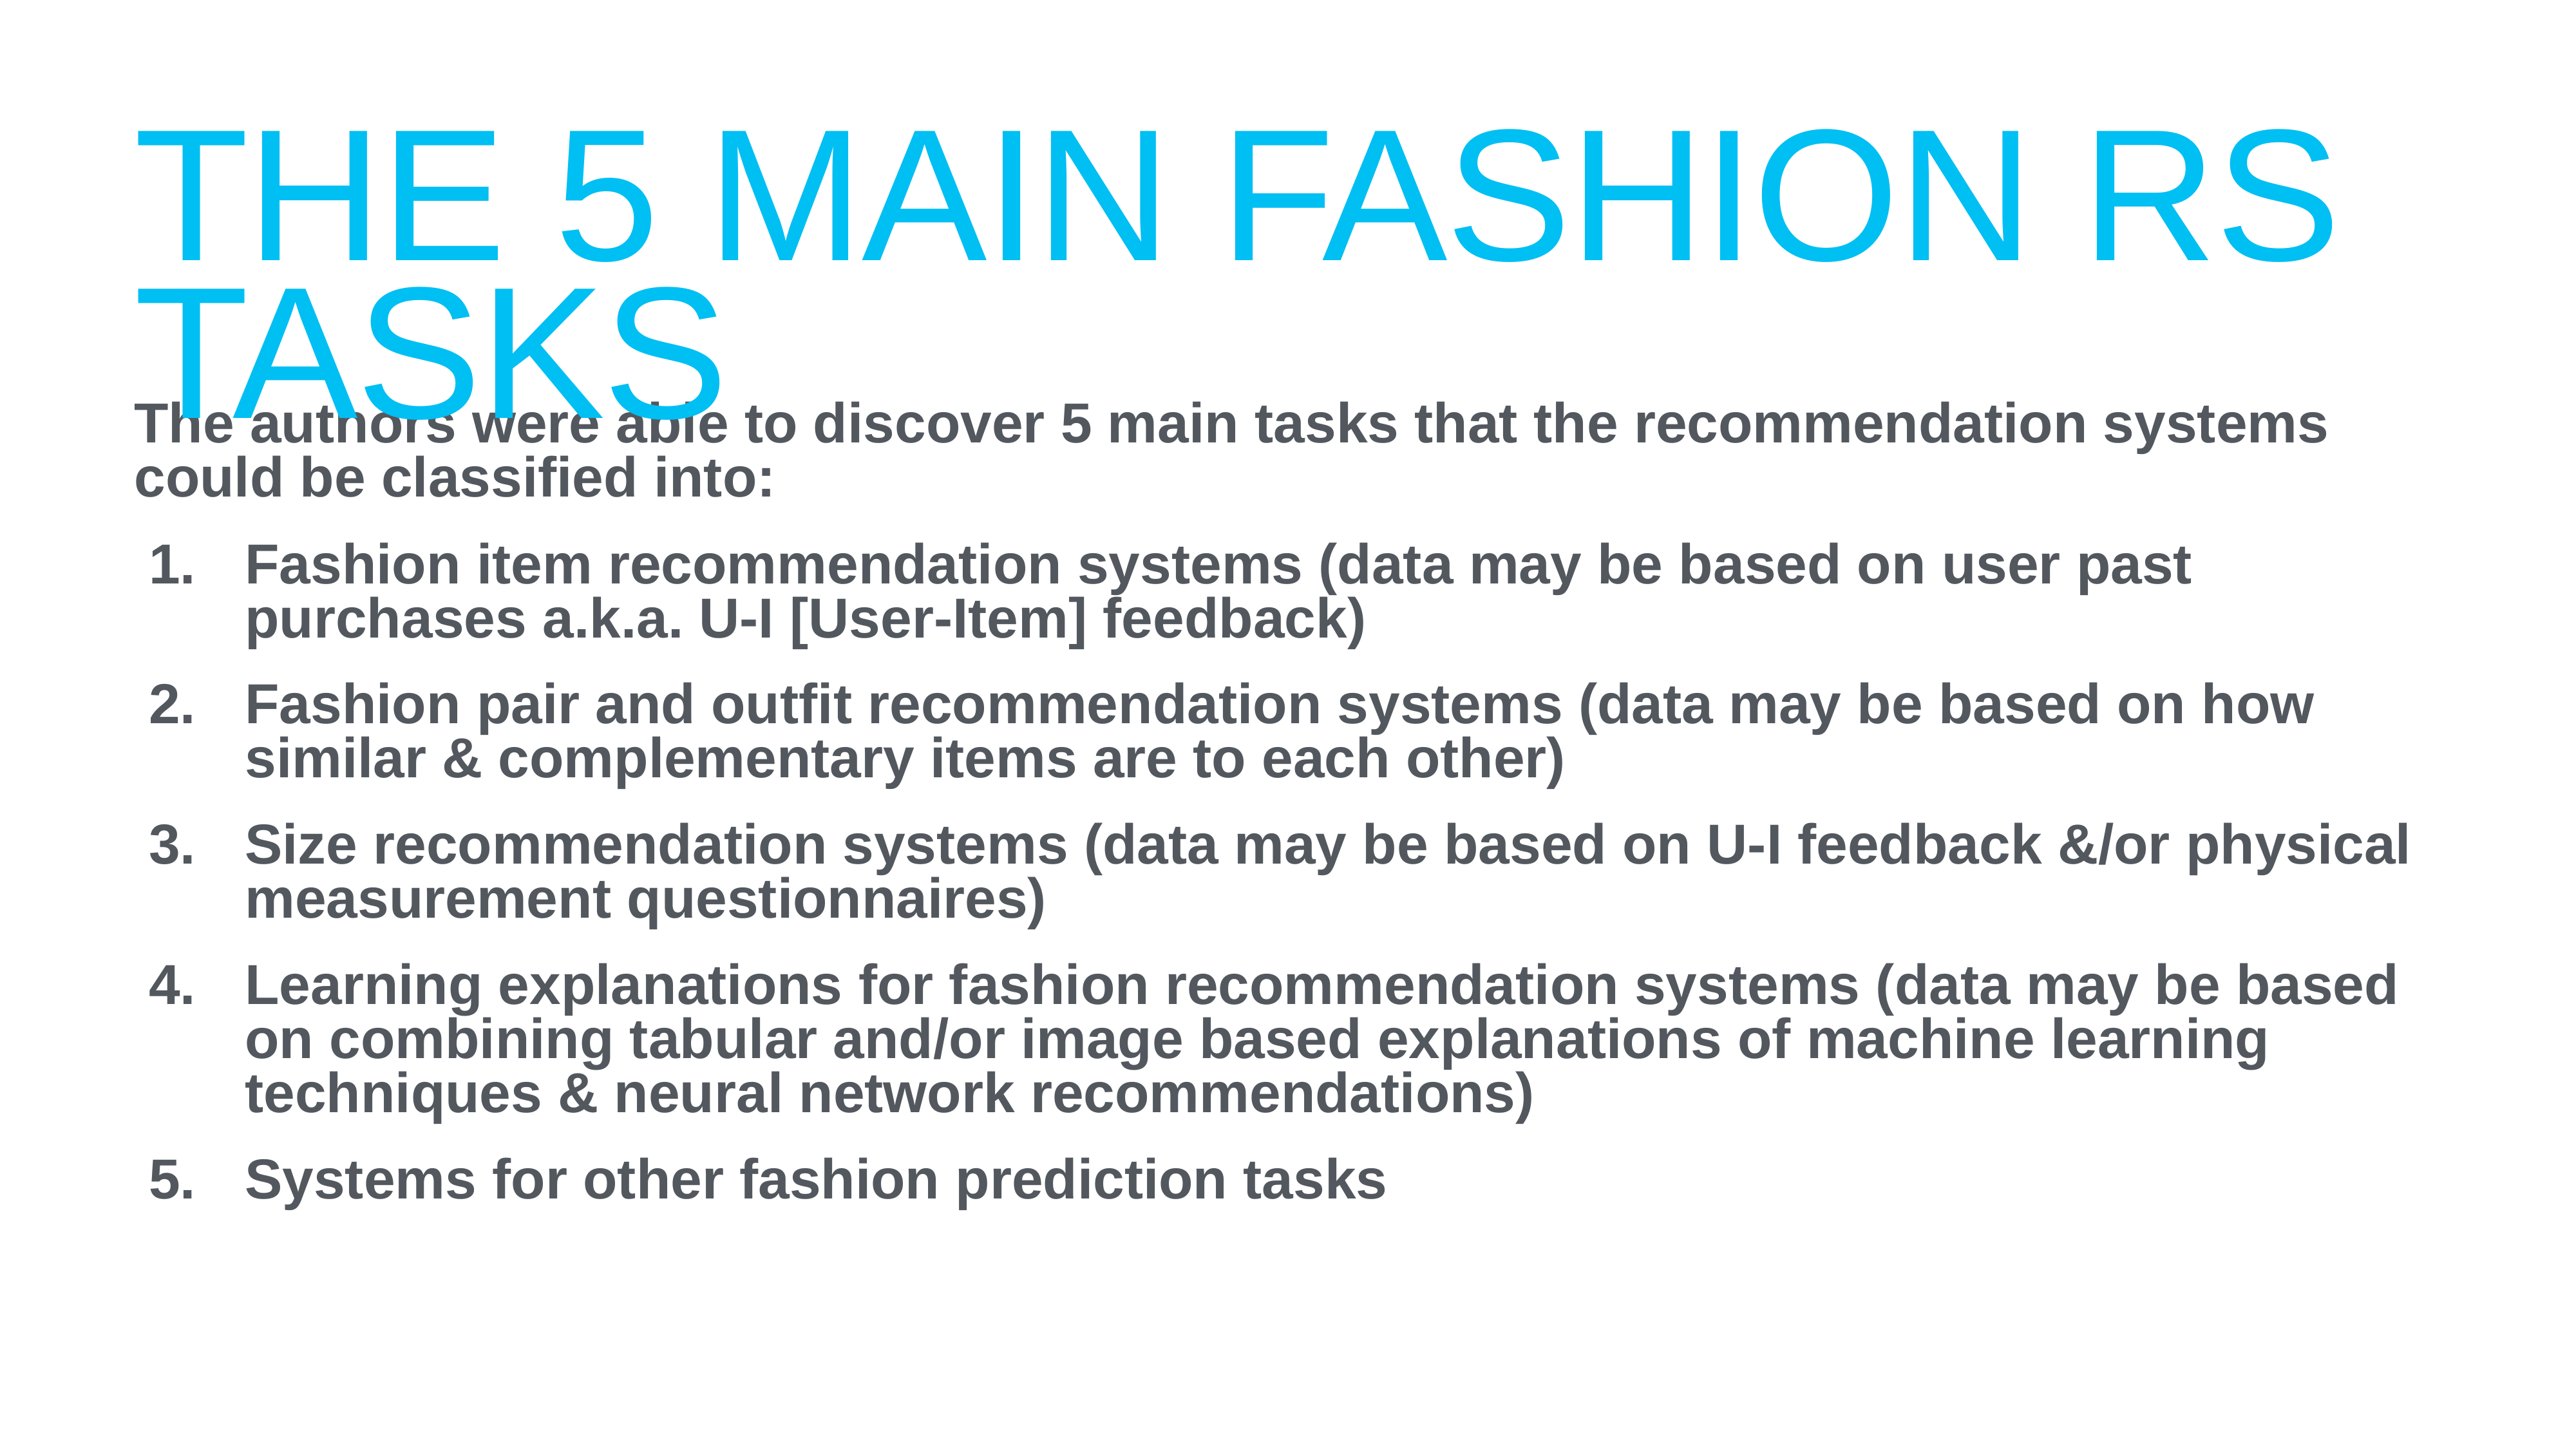

# THE 5 MAIN FASHION RS TASKS
The authors were able to discover 5 main tasks that the recommendation systems could be classified into:
Fashion item recommendation systems (data may be based on user past purchases a.k.a. U-I [User-Item] feedback)
Fashion pair and outfit recommendation systems (data may be based on how similar & complementary items are to each other)
Size recommendation systems (data may be based on U-I feedback &/or physical measurement questionnaires)
Learning explanations for fashion recommendation systems (data may be based on combining tabular and/or image based explanations of machine learning techniques & neural network recommendations)
Systems for other fashion prediction tasks